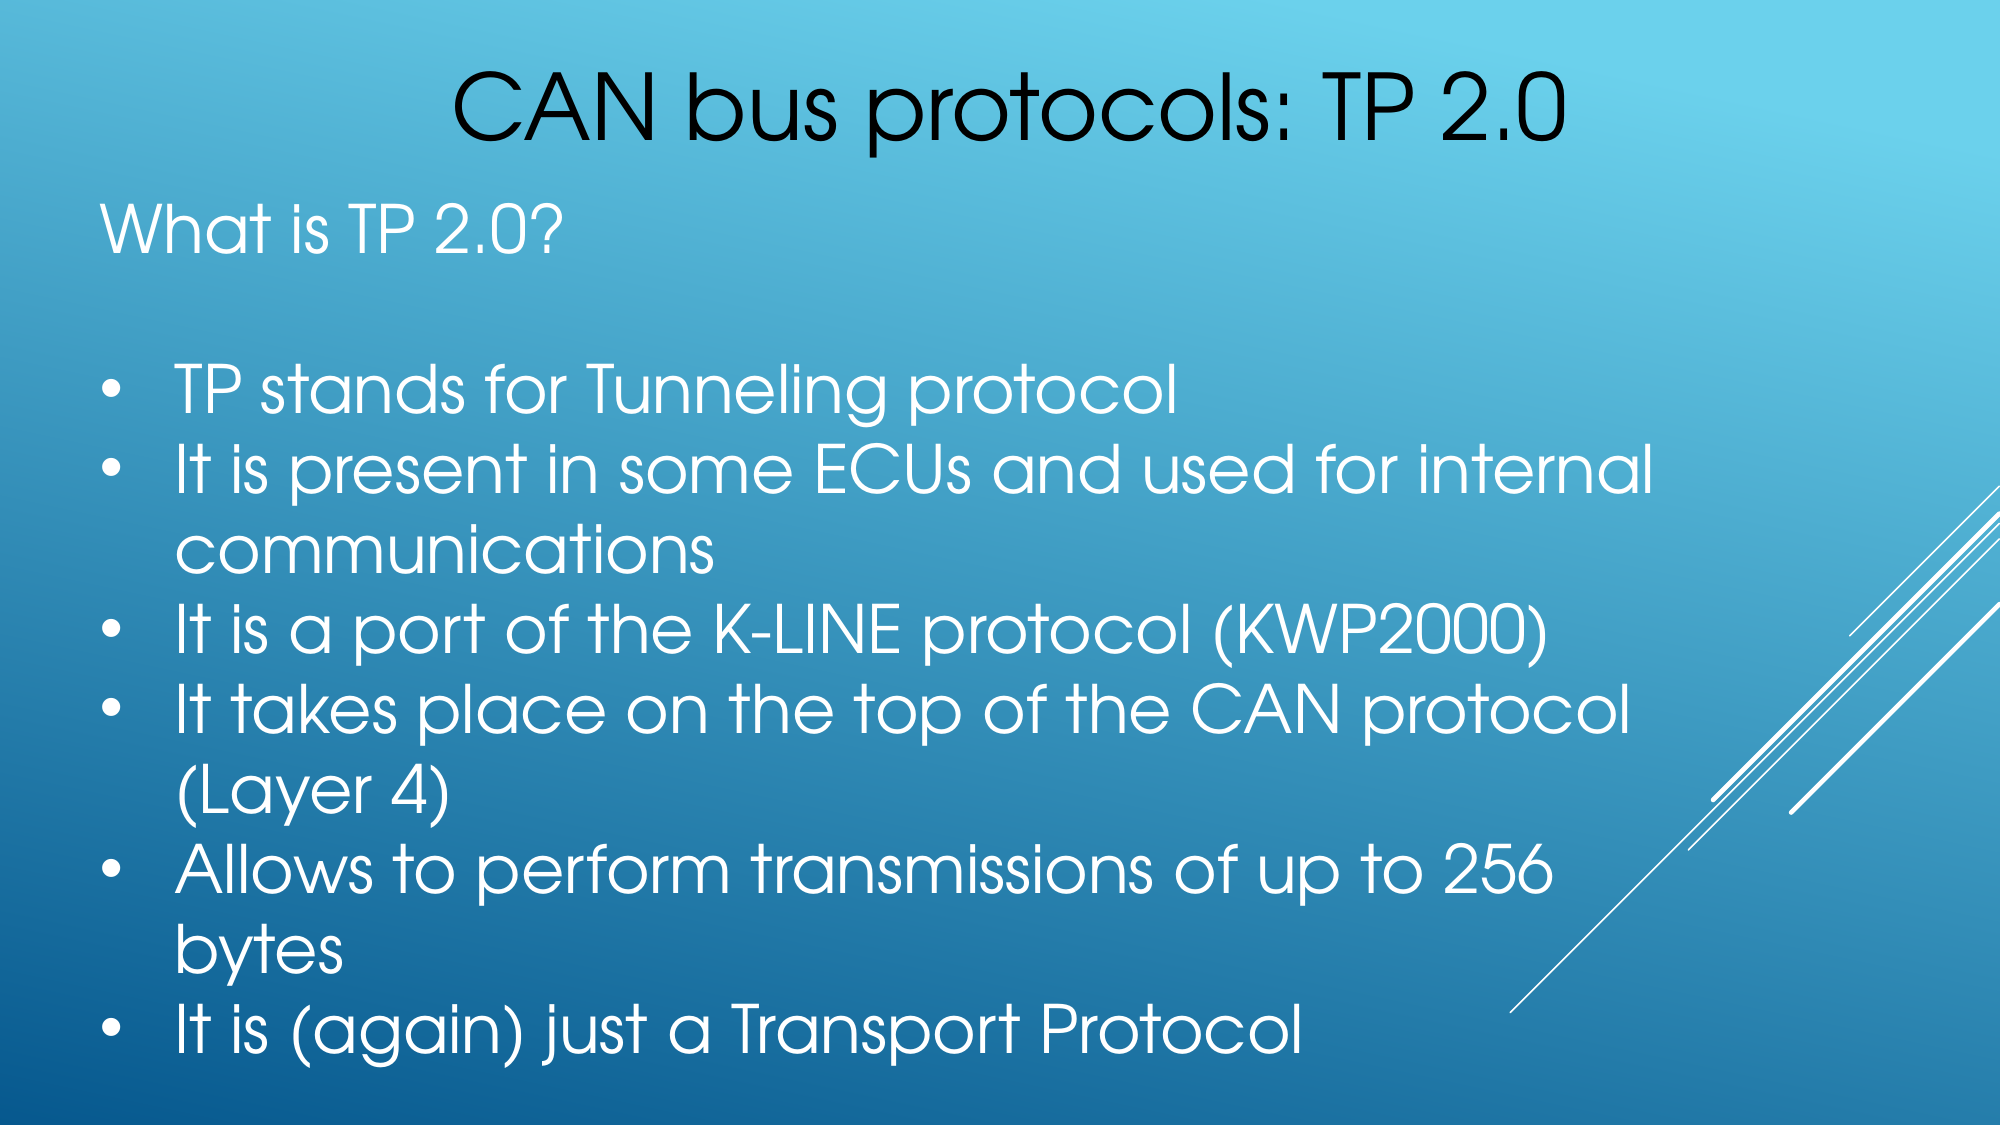

CAN bus protocols: TP 2.0
What is TP 2.0?

TP stands for Tunneling protocol
It is present in some ECUs and used for internal communications
It is a port of the K-LINE protocol (KWP2000)
It takes place on the top of the CAN protocol (Layer 4)
Allows to perform transmissions of up to 256 bytes
It is (again) just a Transport Protocol